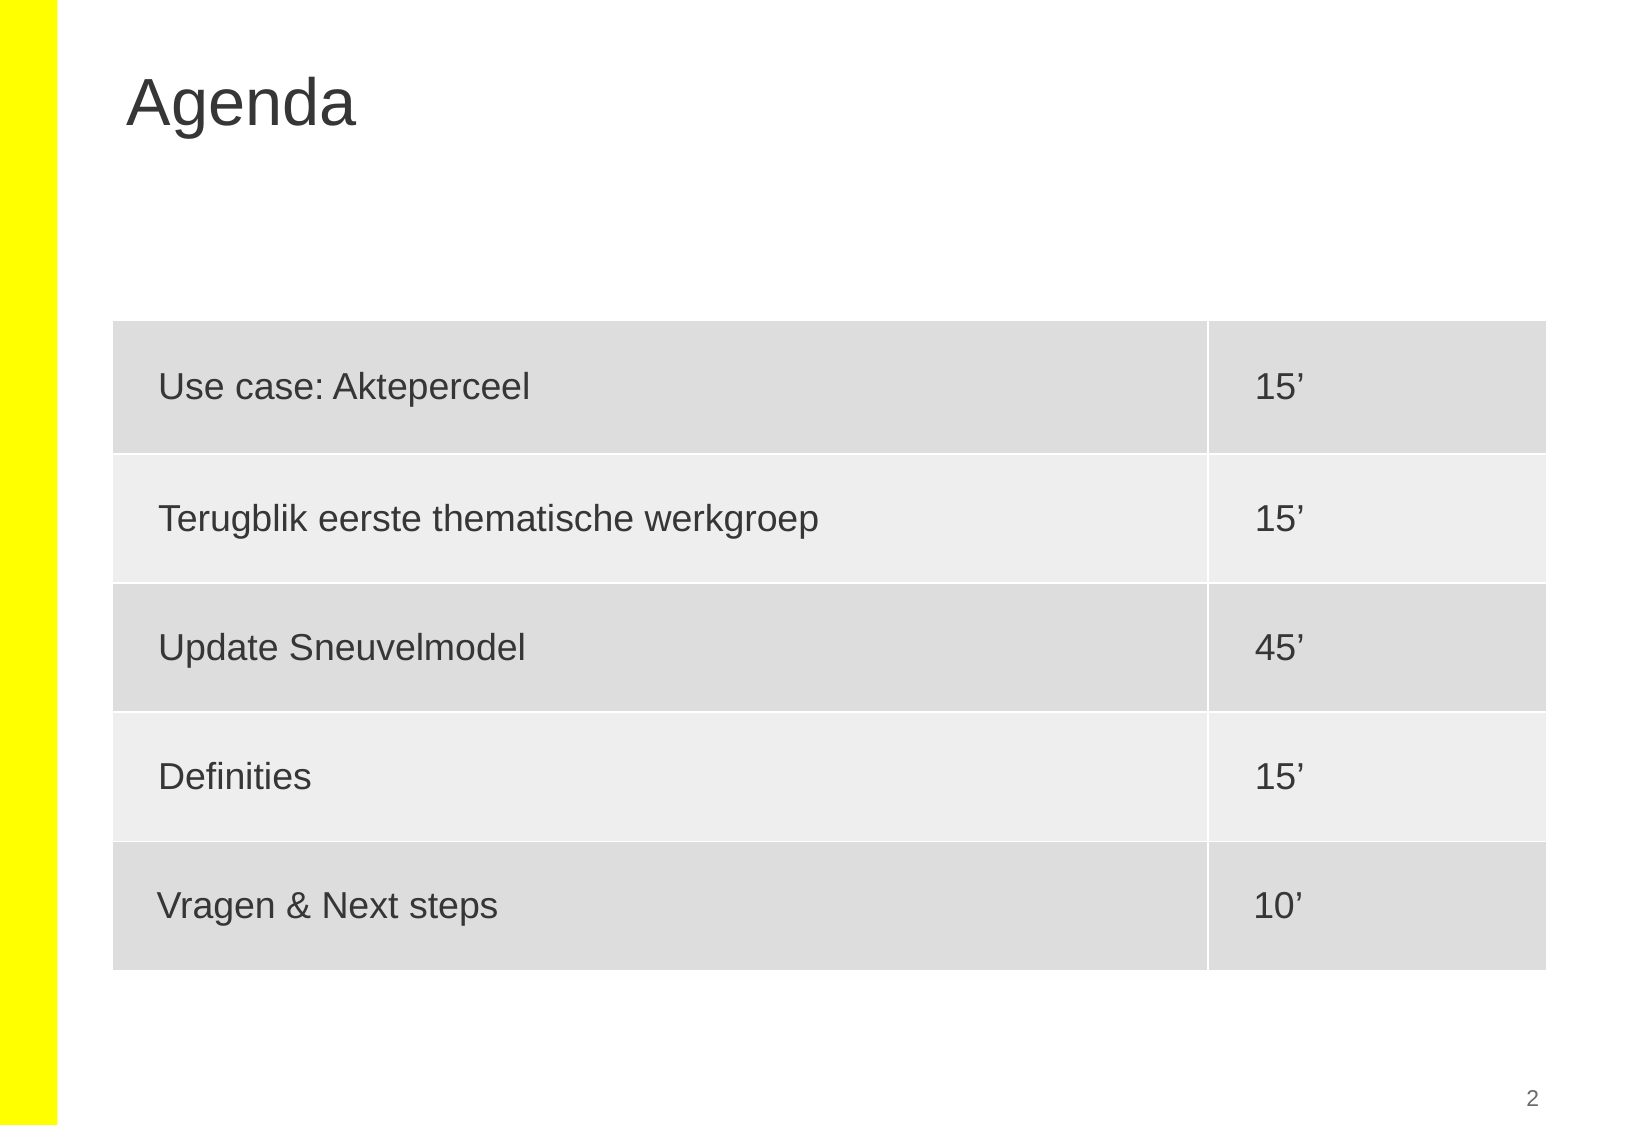

# Agenda
| Use case: Akteperceel | 15’ |
| --- | --- |
| Terugblik eerste thematische werkgroep | 15’ |
| Update Sneuvelmodel | 45’ |
| Definities | 15’ |
| Vragen & Next steps | 10’ |
2